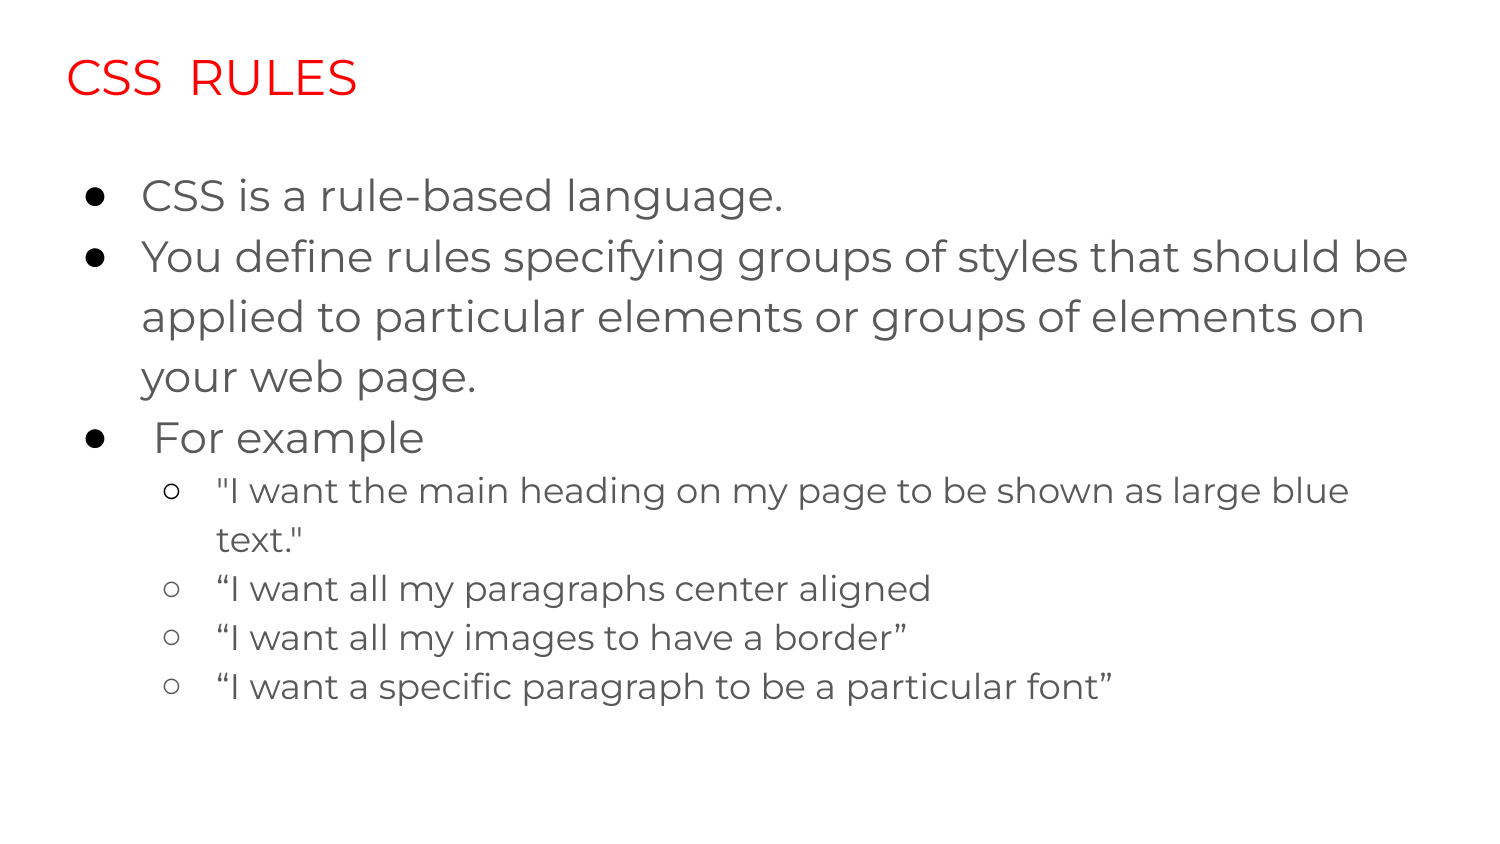

# CSS  RULES
CSS is a rule-based language.
You define rules specifying groups of styles that should be applied to particular elements or groups of elements on your web page.
 For example
"I want the main heading on my page to be shown as large blue text."
“I want all my paragraphs center aligned
“I want all my images to have a border”
“I want a specific paragraph to be a particular font”